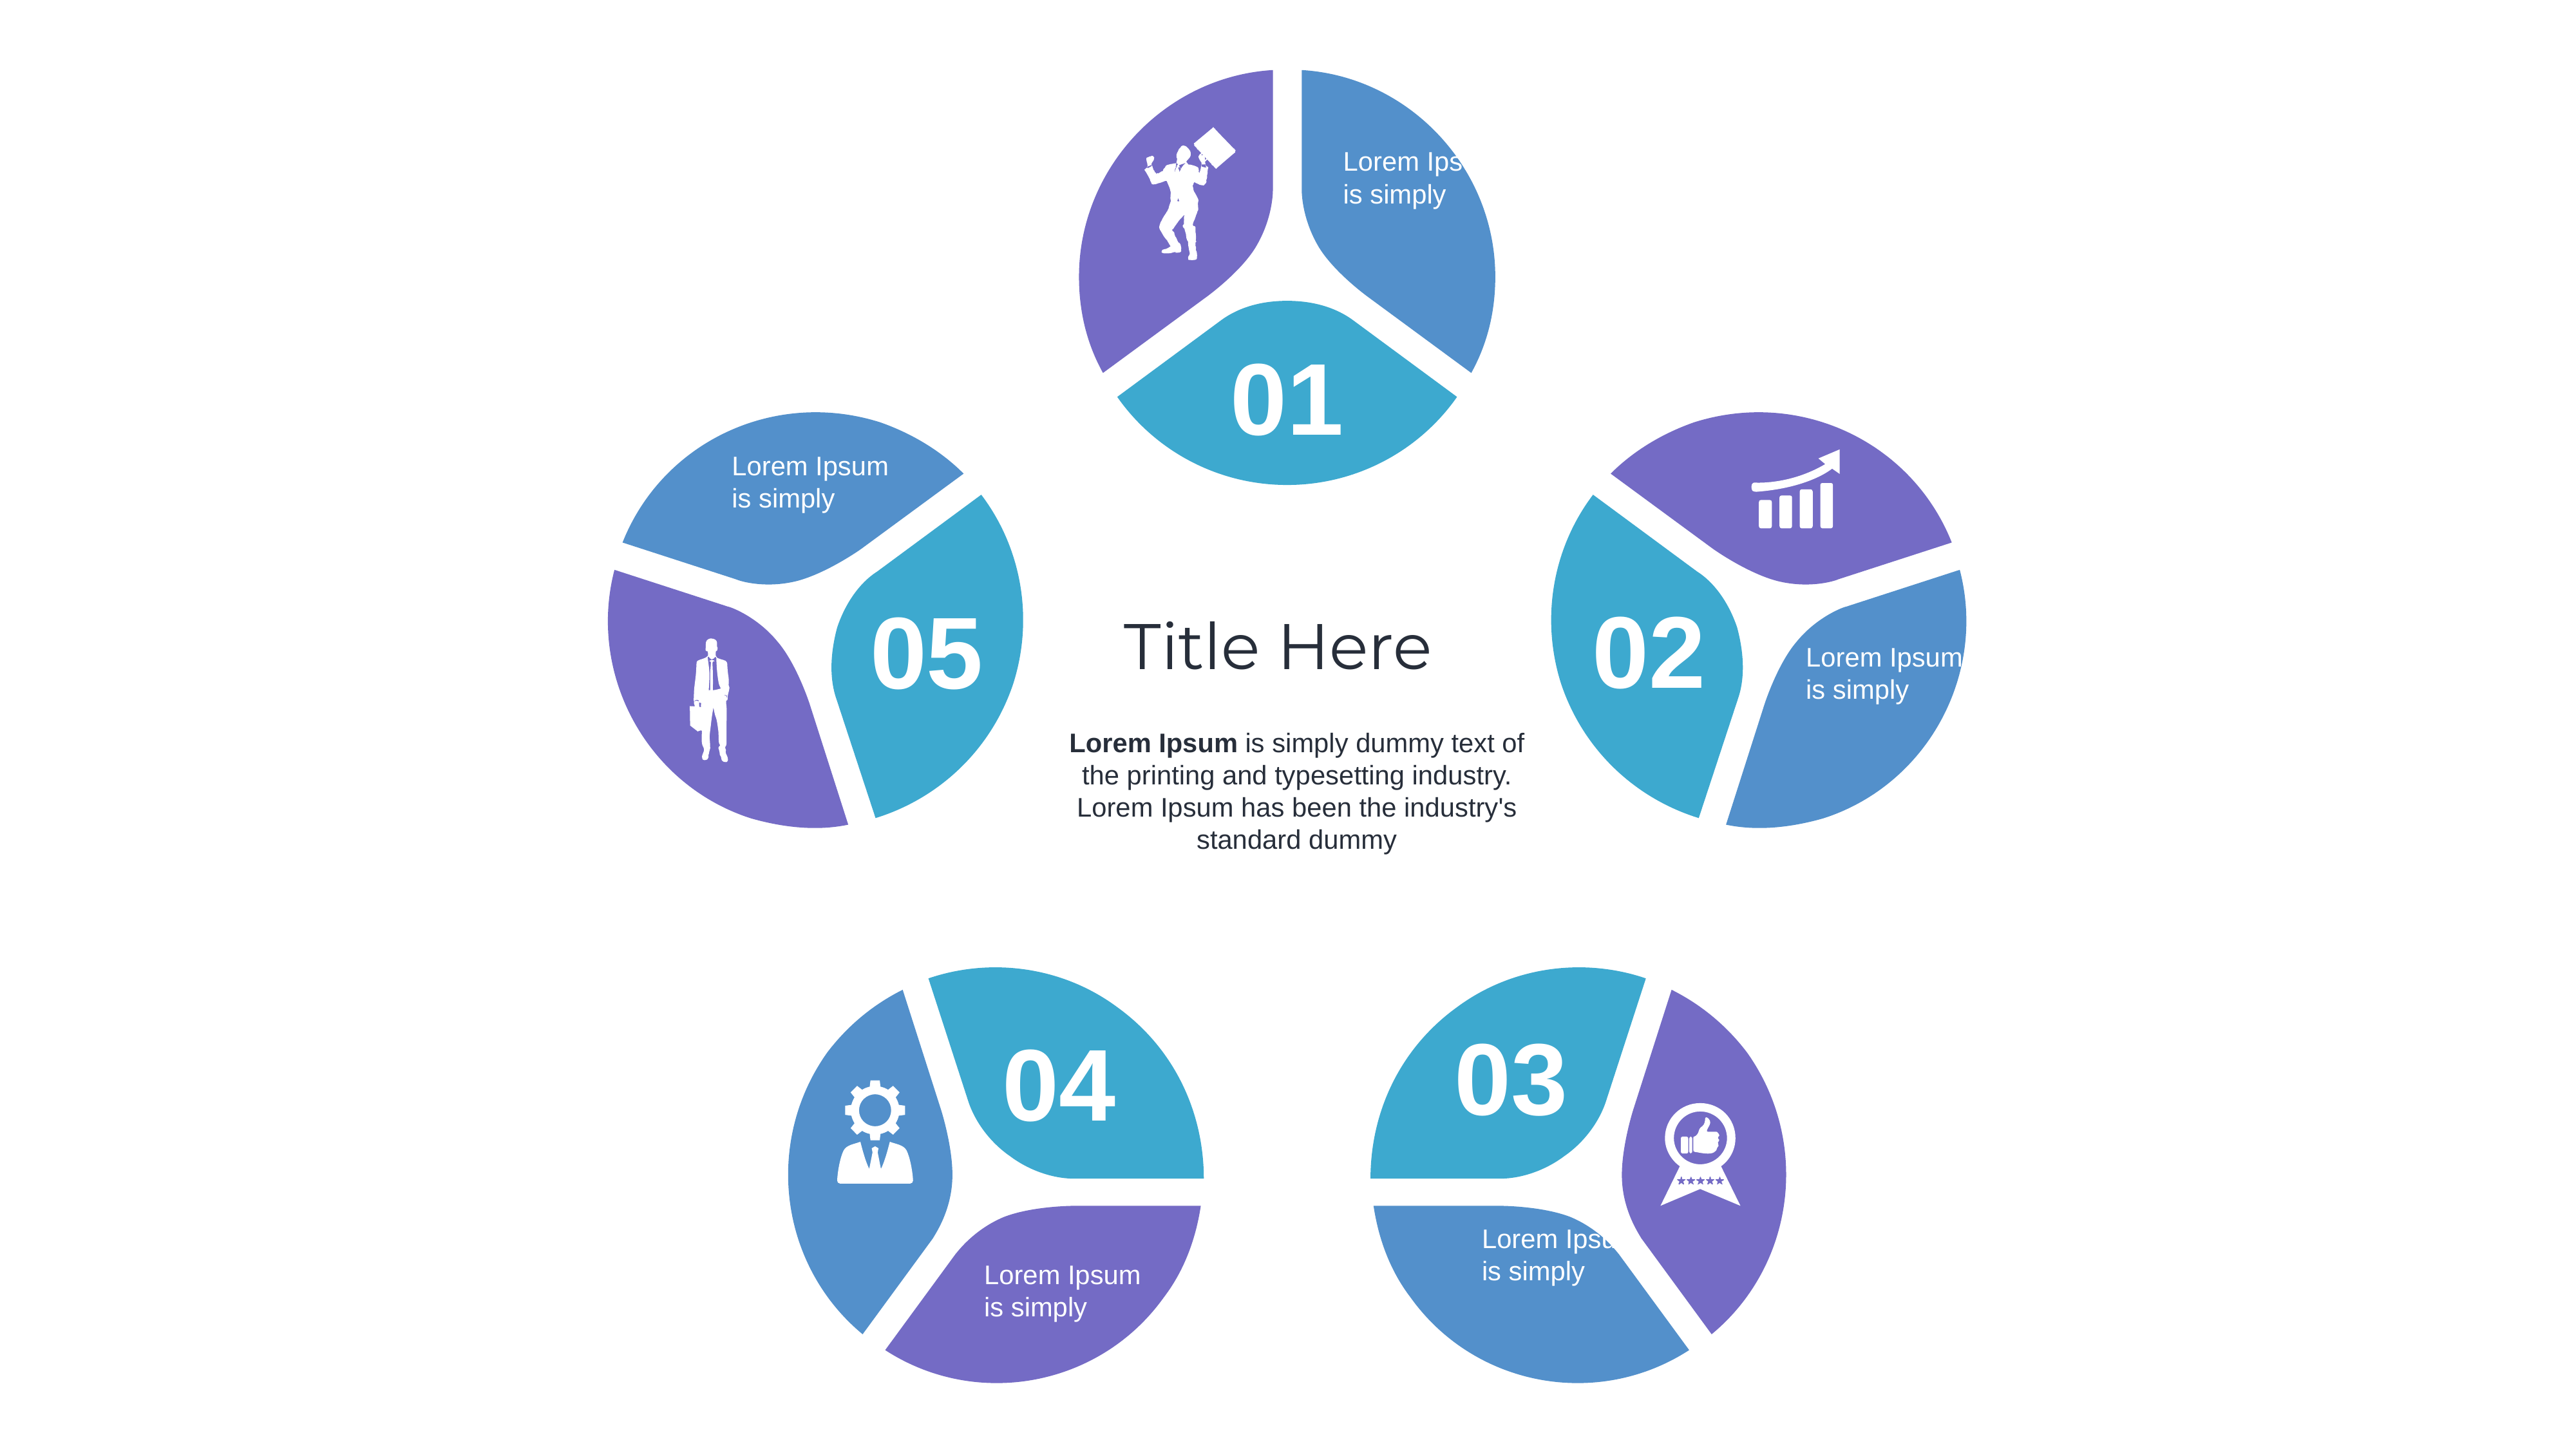

Lorem ipsum dolor sit amet, consectetur

Lorem Ipsum is simply

01

Lorem Ipsum is simply

02
05
Title Here
Lorem Ipsum is simply

Lorem Ipsum is simply dummy text of the printing and typesetting industry. Lorem Ipsum has been the industry's standard dummy

03
04

Lorem Ipsum is simply
Lorem Ipsum is simply